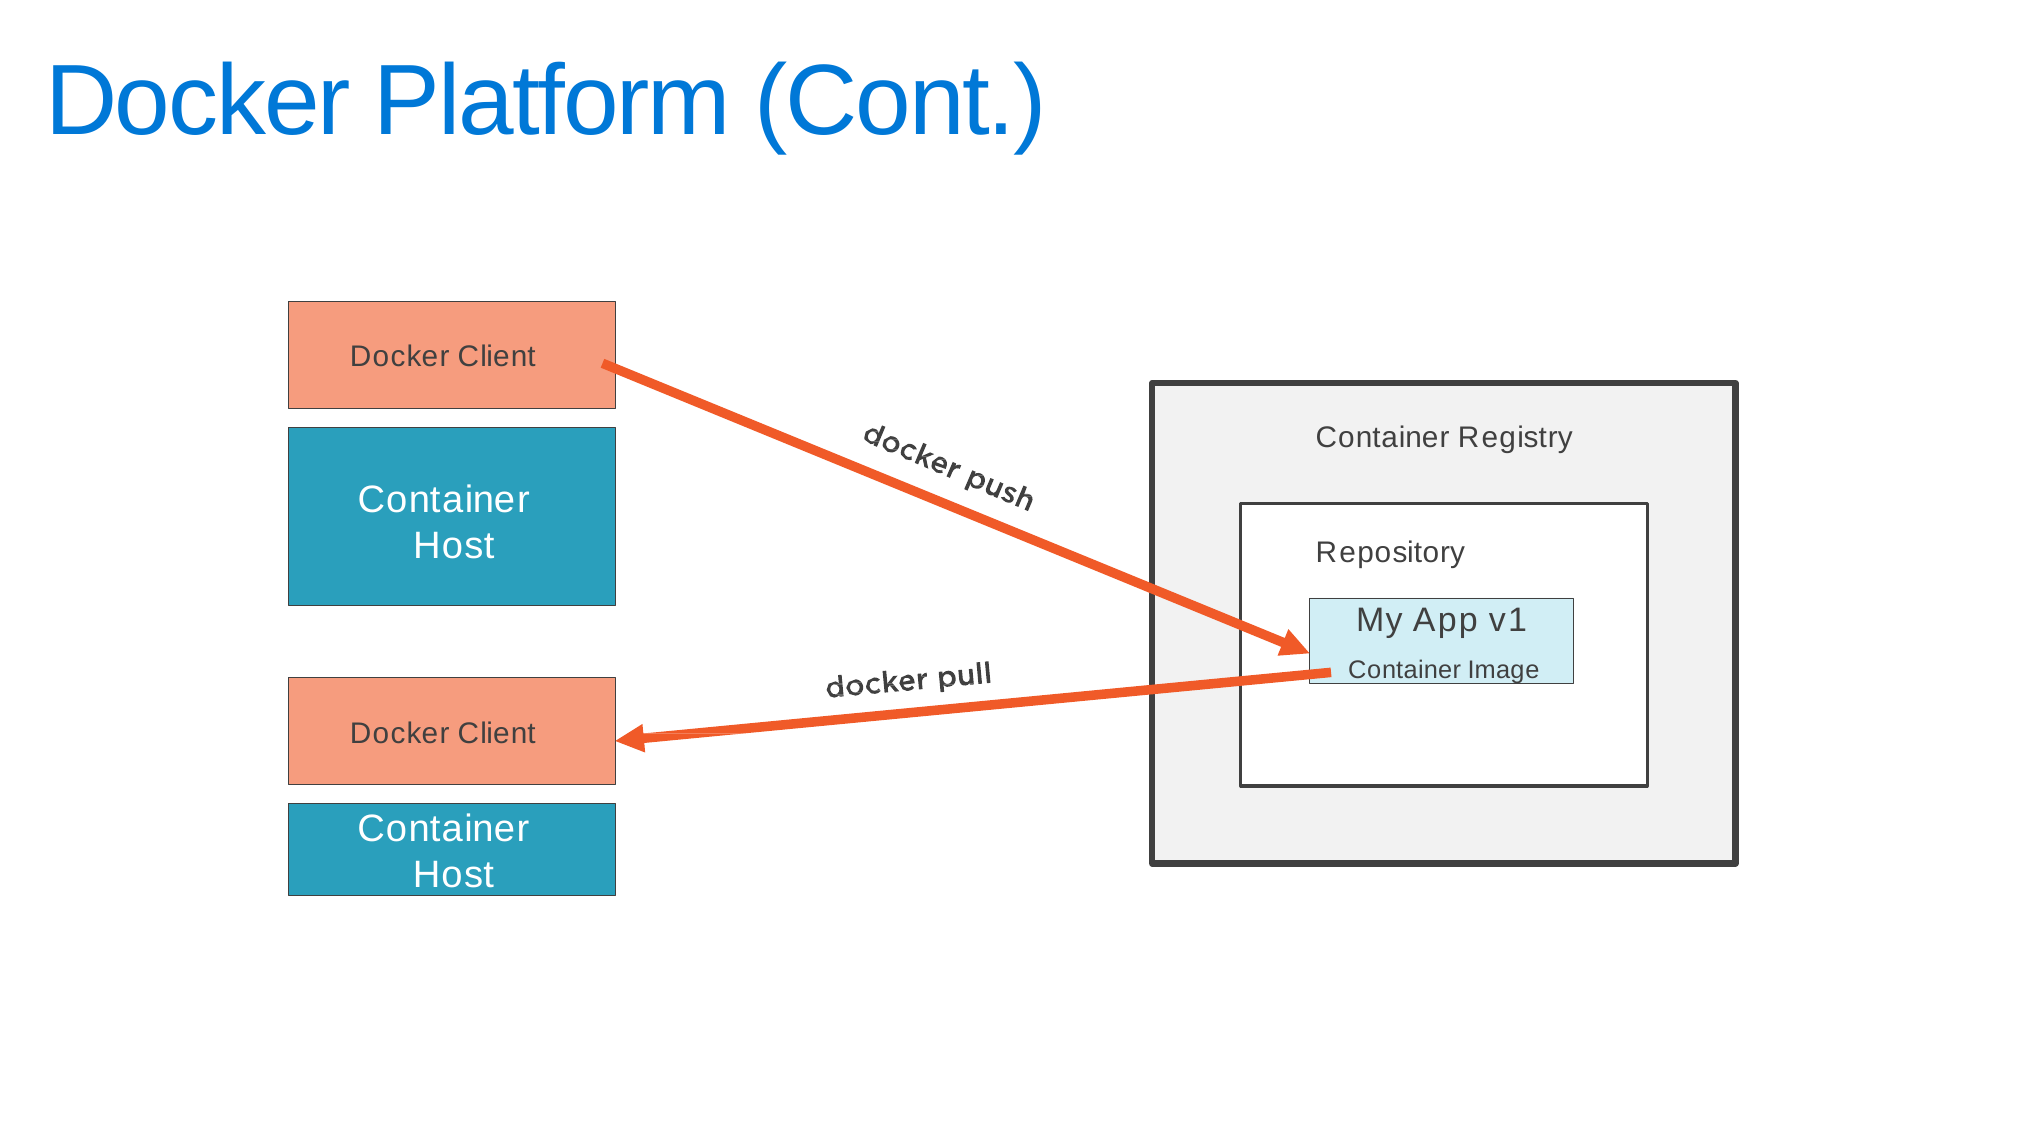

# Docker Platform (Cont.)

Docker Client

Container Host

Container Registry

Repository

My App v1
Container Image

Docker Client

Container Host